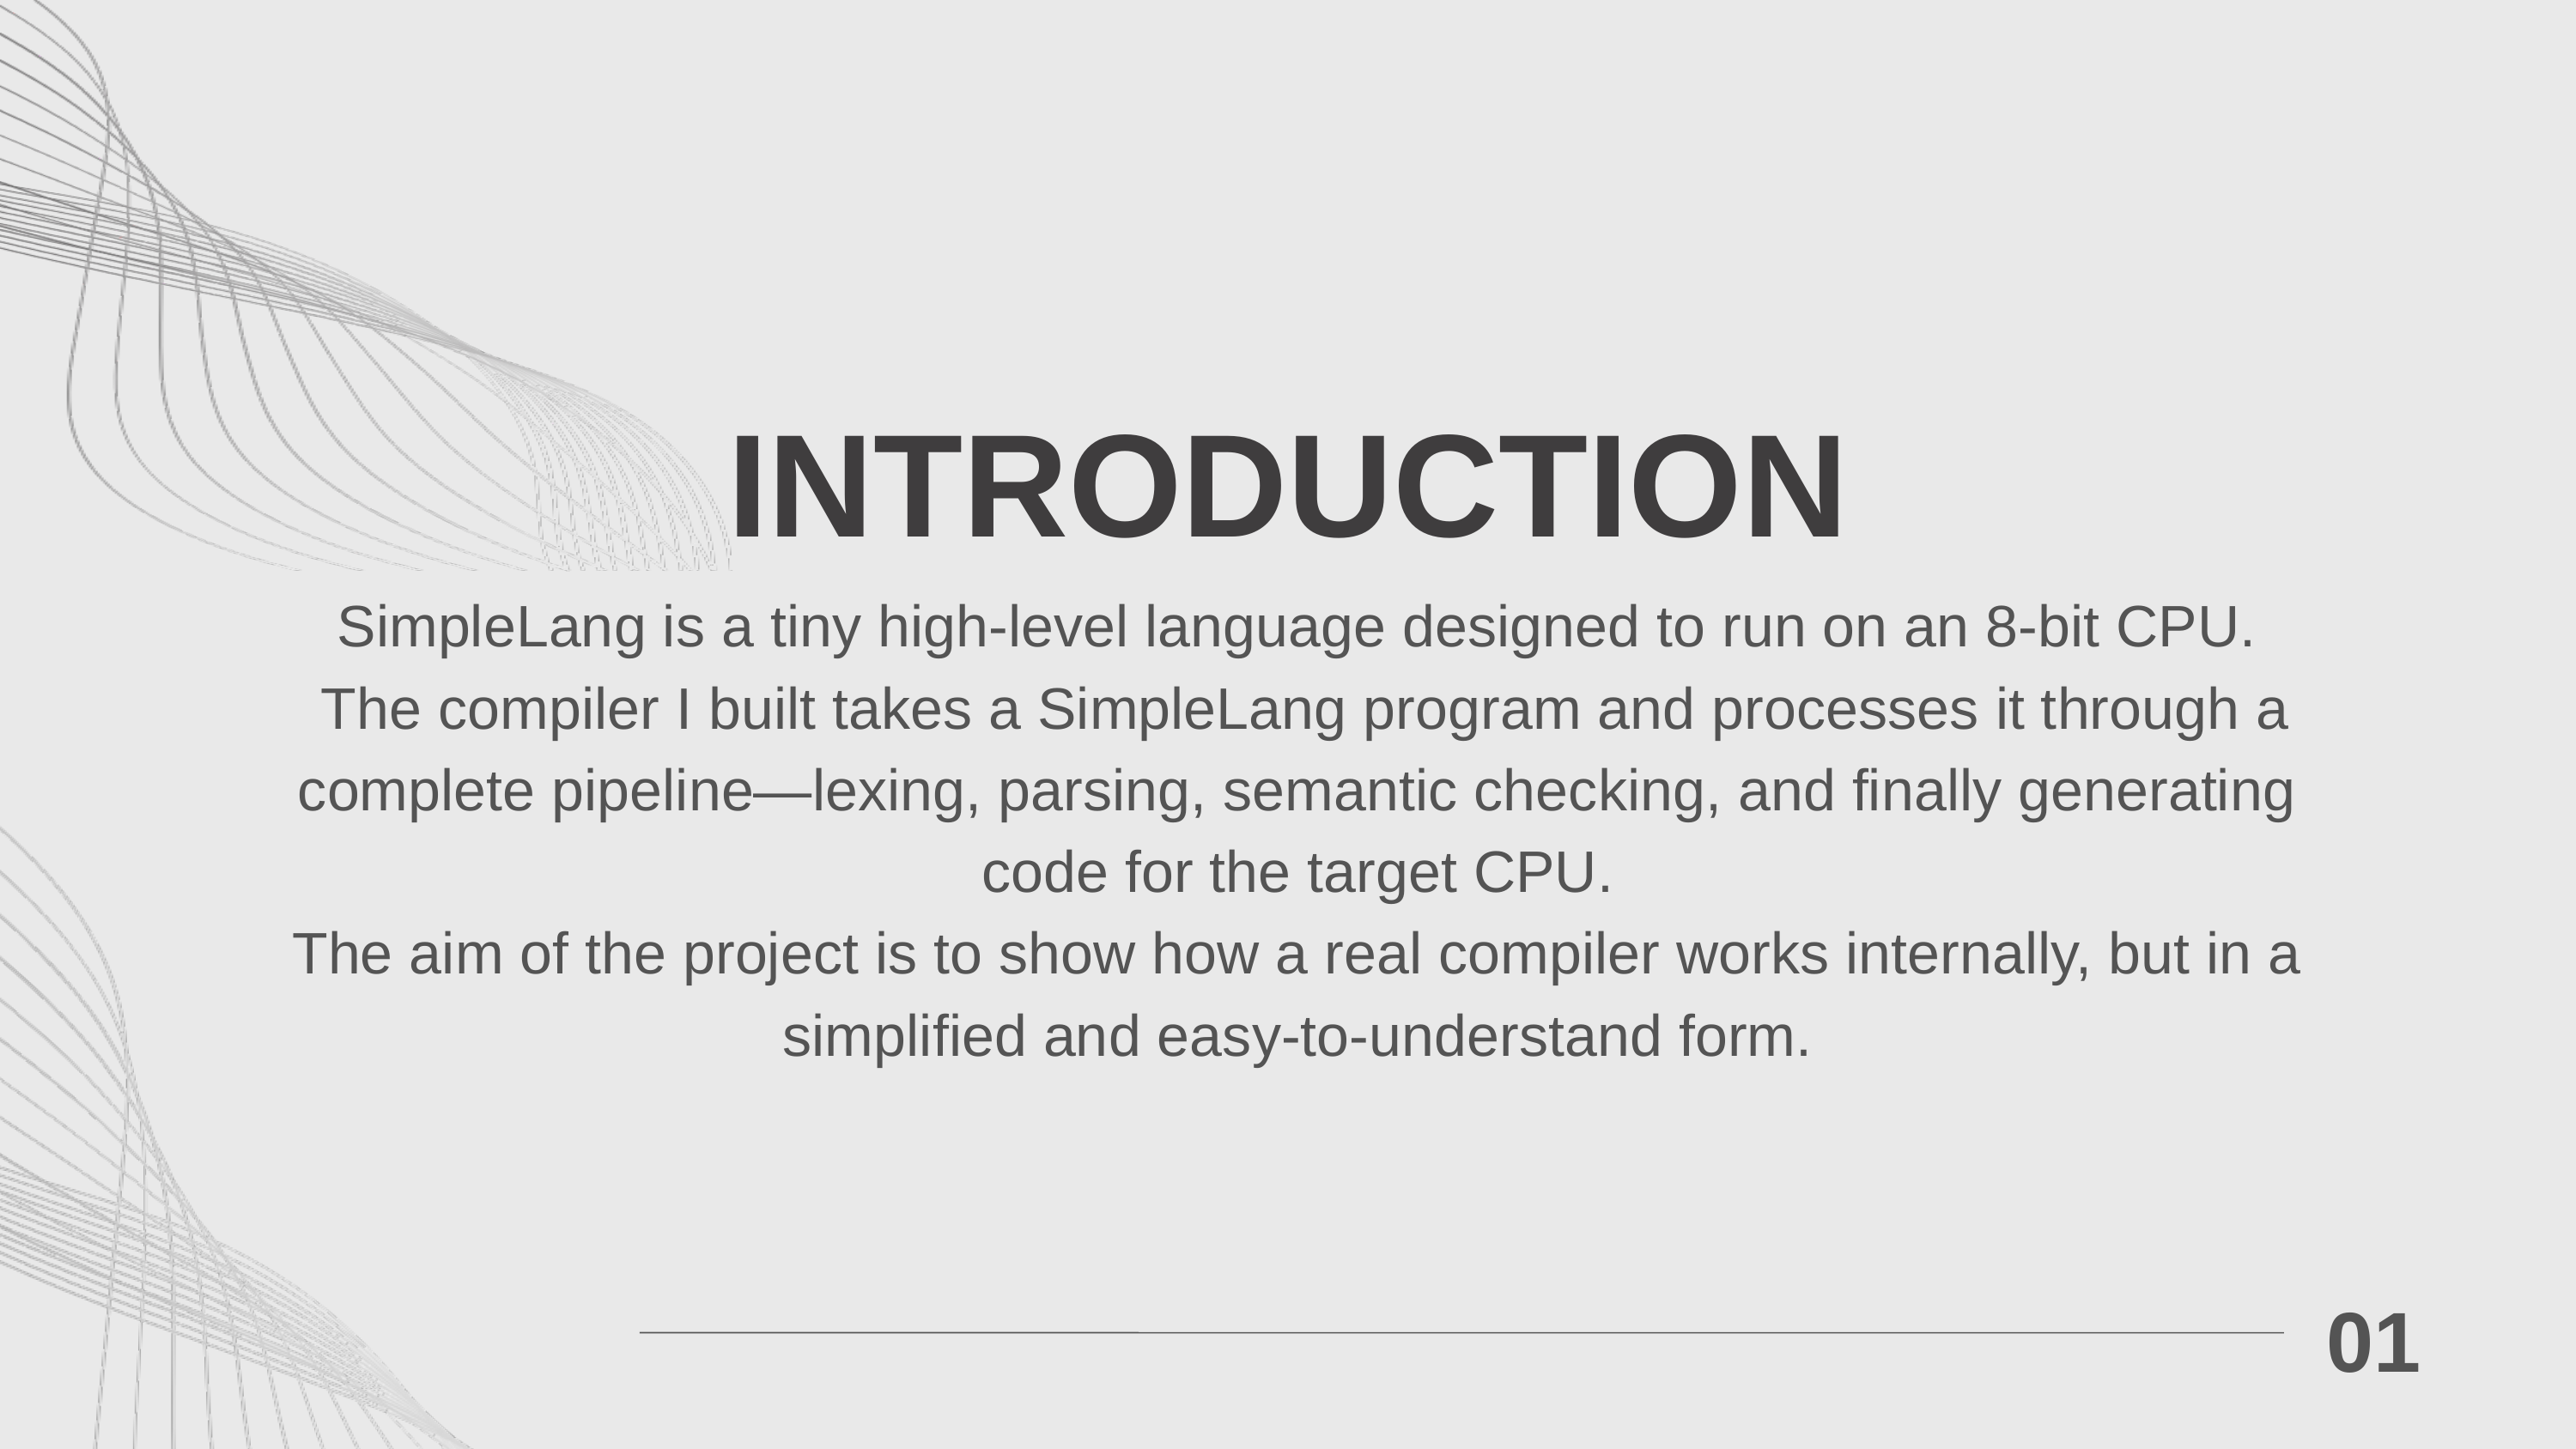

INTRODUCTION
SimpleLang is a tiny high-level language designed to run on an 8-bit CPU.
 The compiler I built takes a SimpleLang program and processes it through a complete pipeline—lexing, parsing, semantic checking, and finally generating code for the target CPU.
The aim of the project is to show how a real compiler works internally, but in a simplified and easy-to-understand form.

01